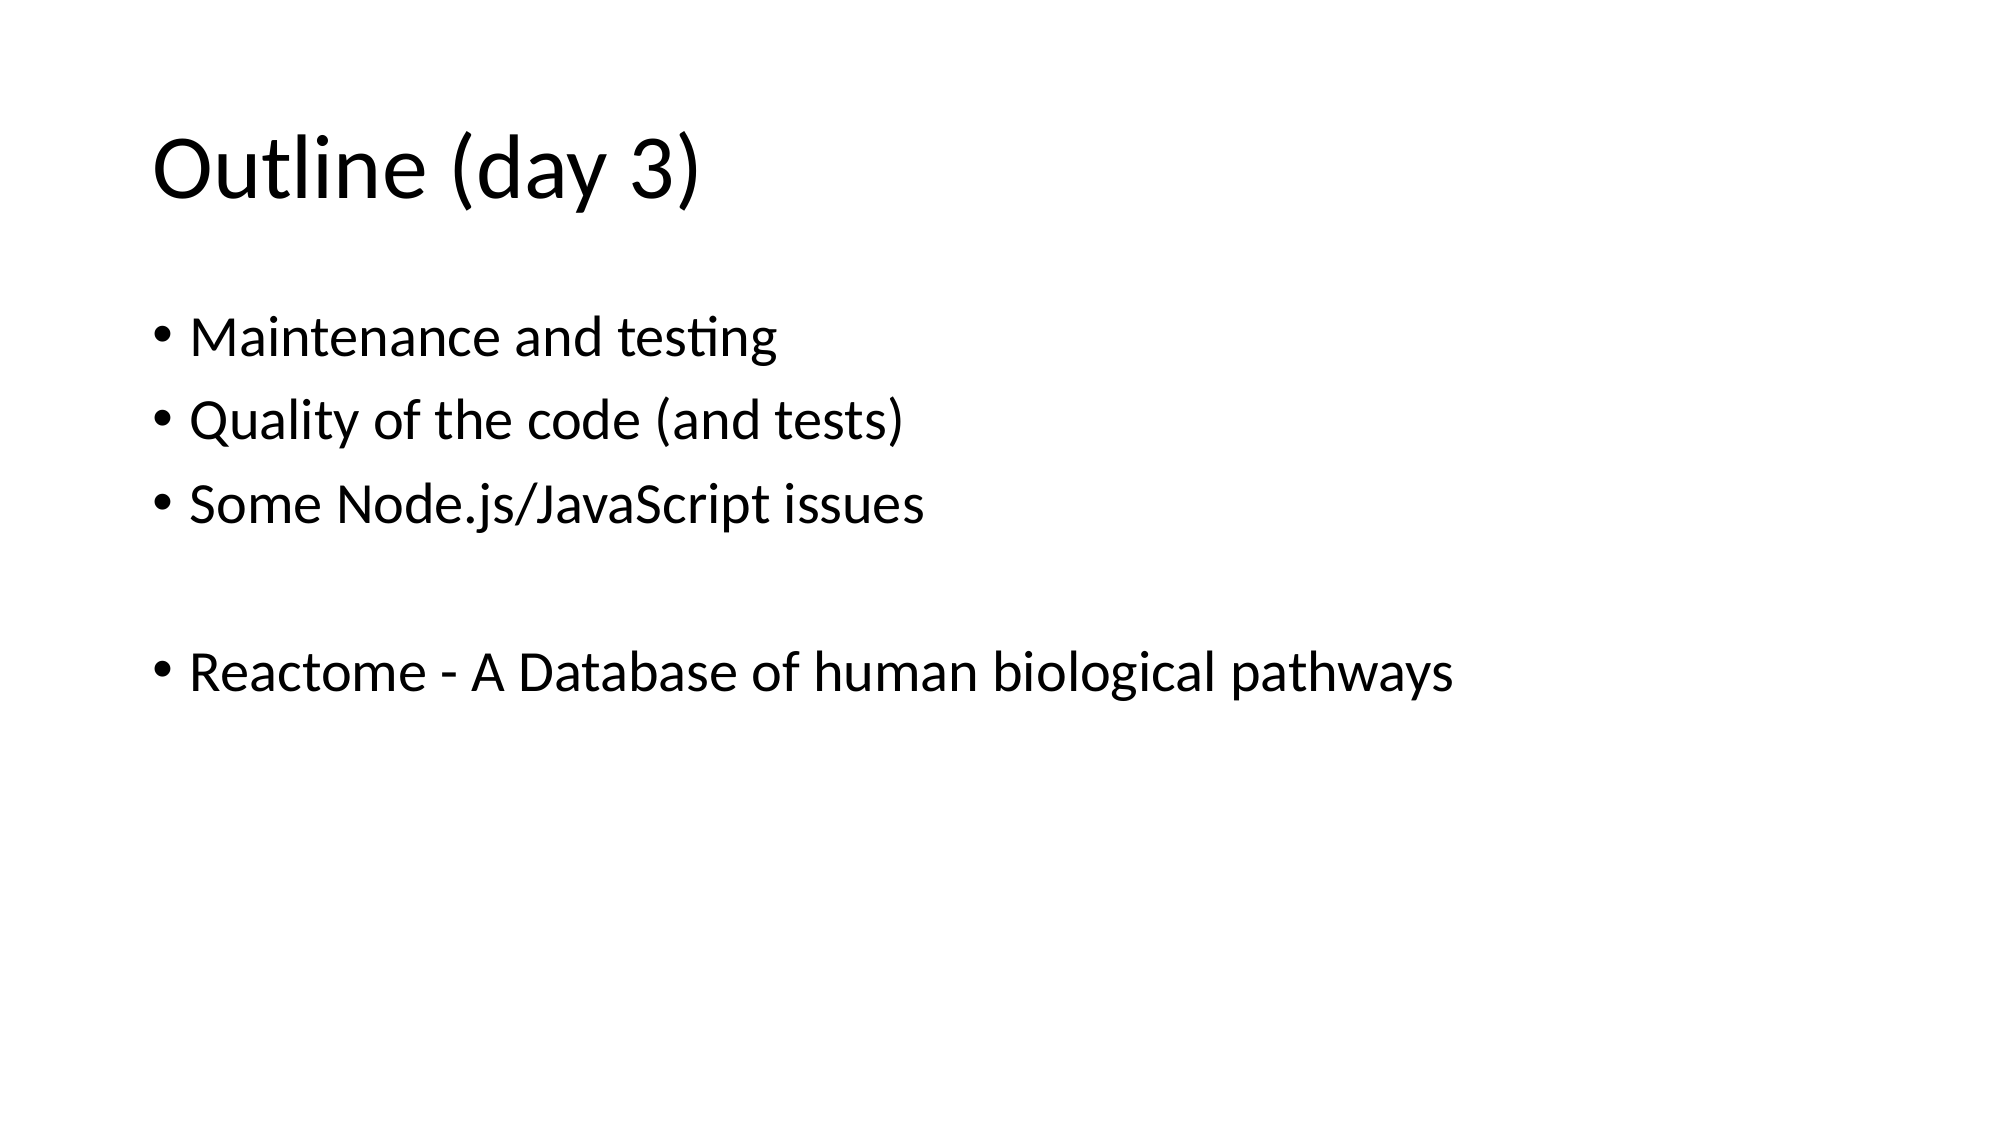

# Outline (day 3)
Maintenance and testing
Quality of the code (and tests)
Some Node.js/JavaScript issues

Reactome - A Database of human biological pathways